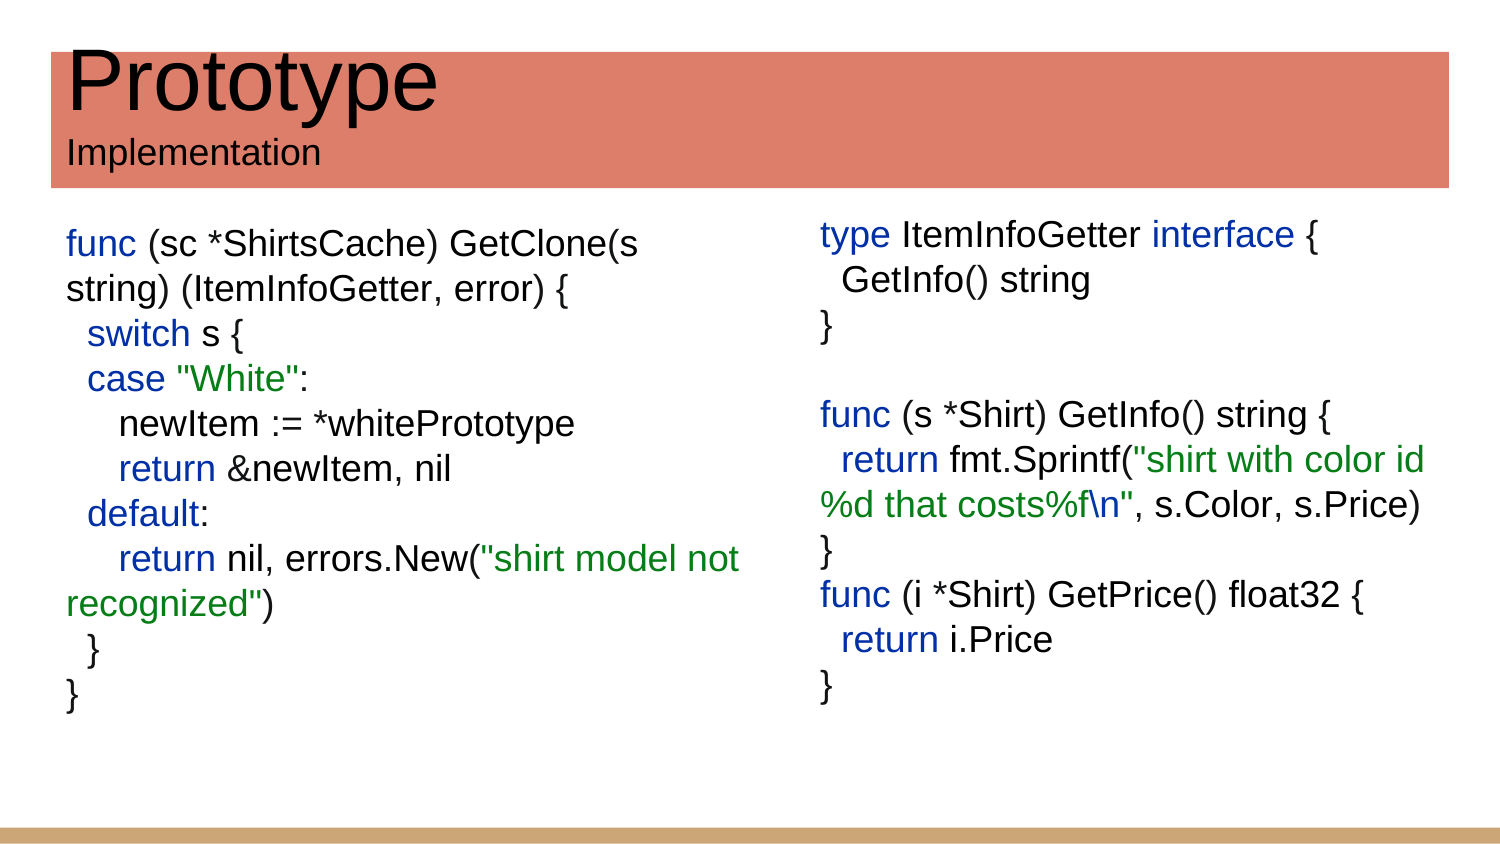

# Prototype
Implementation
type ItemInfoGetter interface {
  GetInfo() string
}

func (s *Shirt) GetInfo() string {
  return fmt.Sprintf("shirt with color id %d that costs%f\n", s.Color, s.Price)
}
func (i *Shirt) GetPrice() float32 {
  return i.Price
}
func (sc *ShirtsCache) GetClone(s string) (ItemInfoGetter, error) {
  switch s {
  case "White":
     newItem := *whitePrototype
     return &newItem, nil
  default:
     return nil, errors.New("shirt model not recognized")
  }
}